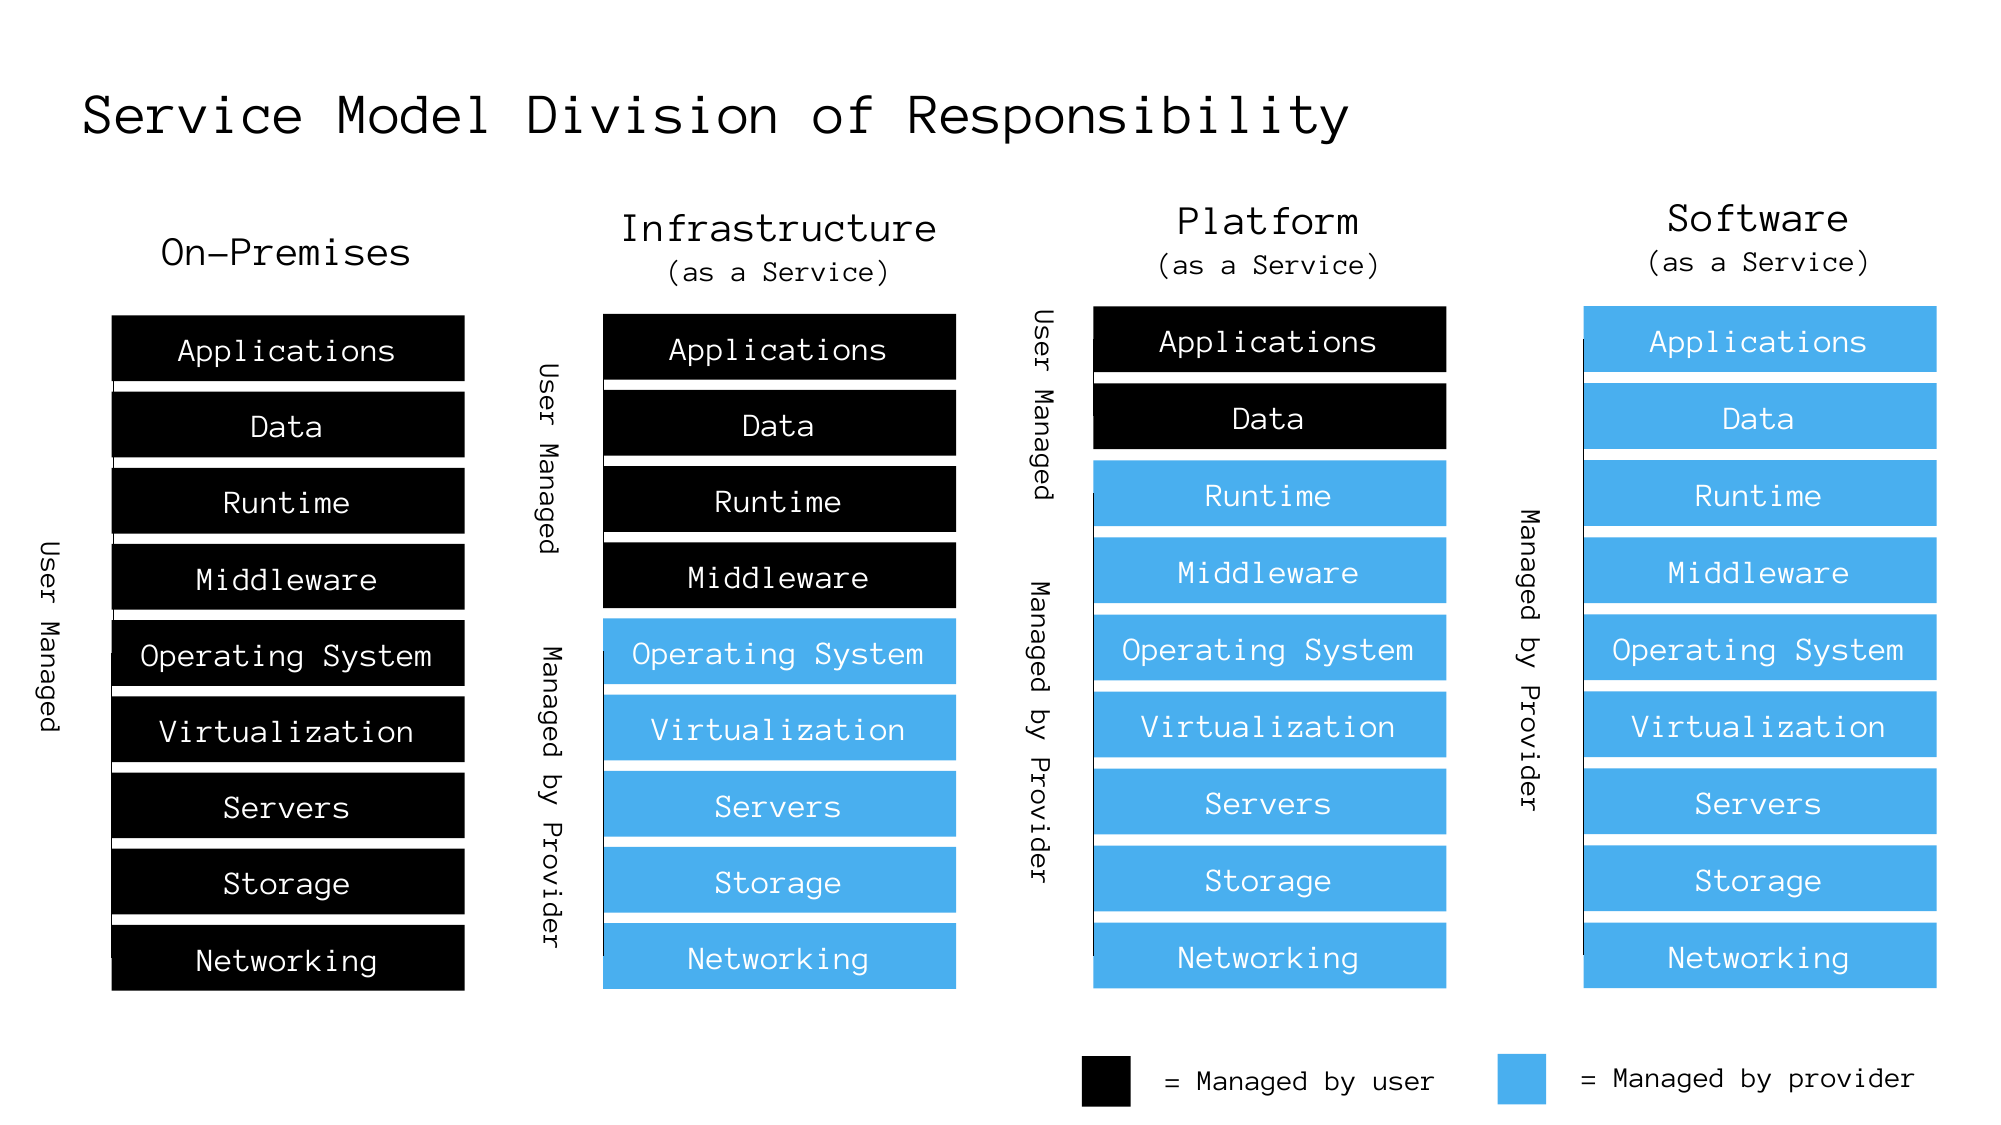

# Service Model Division of Responsibility
Software
(as a Service)
Applications
Data
Runtime
Middleware
Operating System
Virtualization
Servers
Storage
Networking
Managed by Provider
Platform
(as a Service)
Applications
Data
Runtime
Middleware
Operating System
Virtualization
Servers
Storage
Networking
User Managed
Managed by Provider
Infrastructure
(as a Service)
Applications
Data
Runtime
Middleware
Operating System
Virtualization
Servers
Storage
Networking
User Managed
Managed by Provider
On-Premises
Applications
Data
Runtime
Middleware
Operating System
Virtualization
Servers
Storage
Networking
User Managed
= Managed by provider
= Managed by user